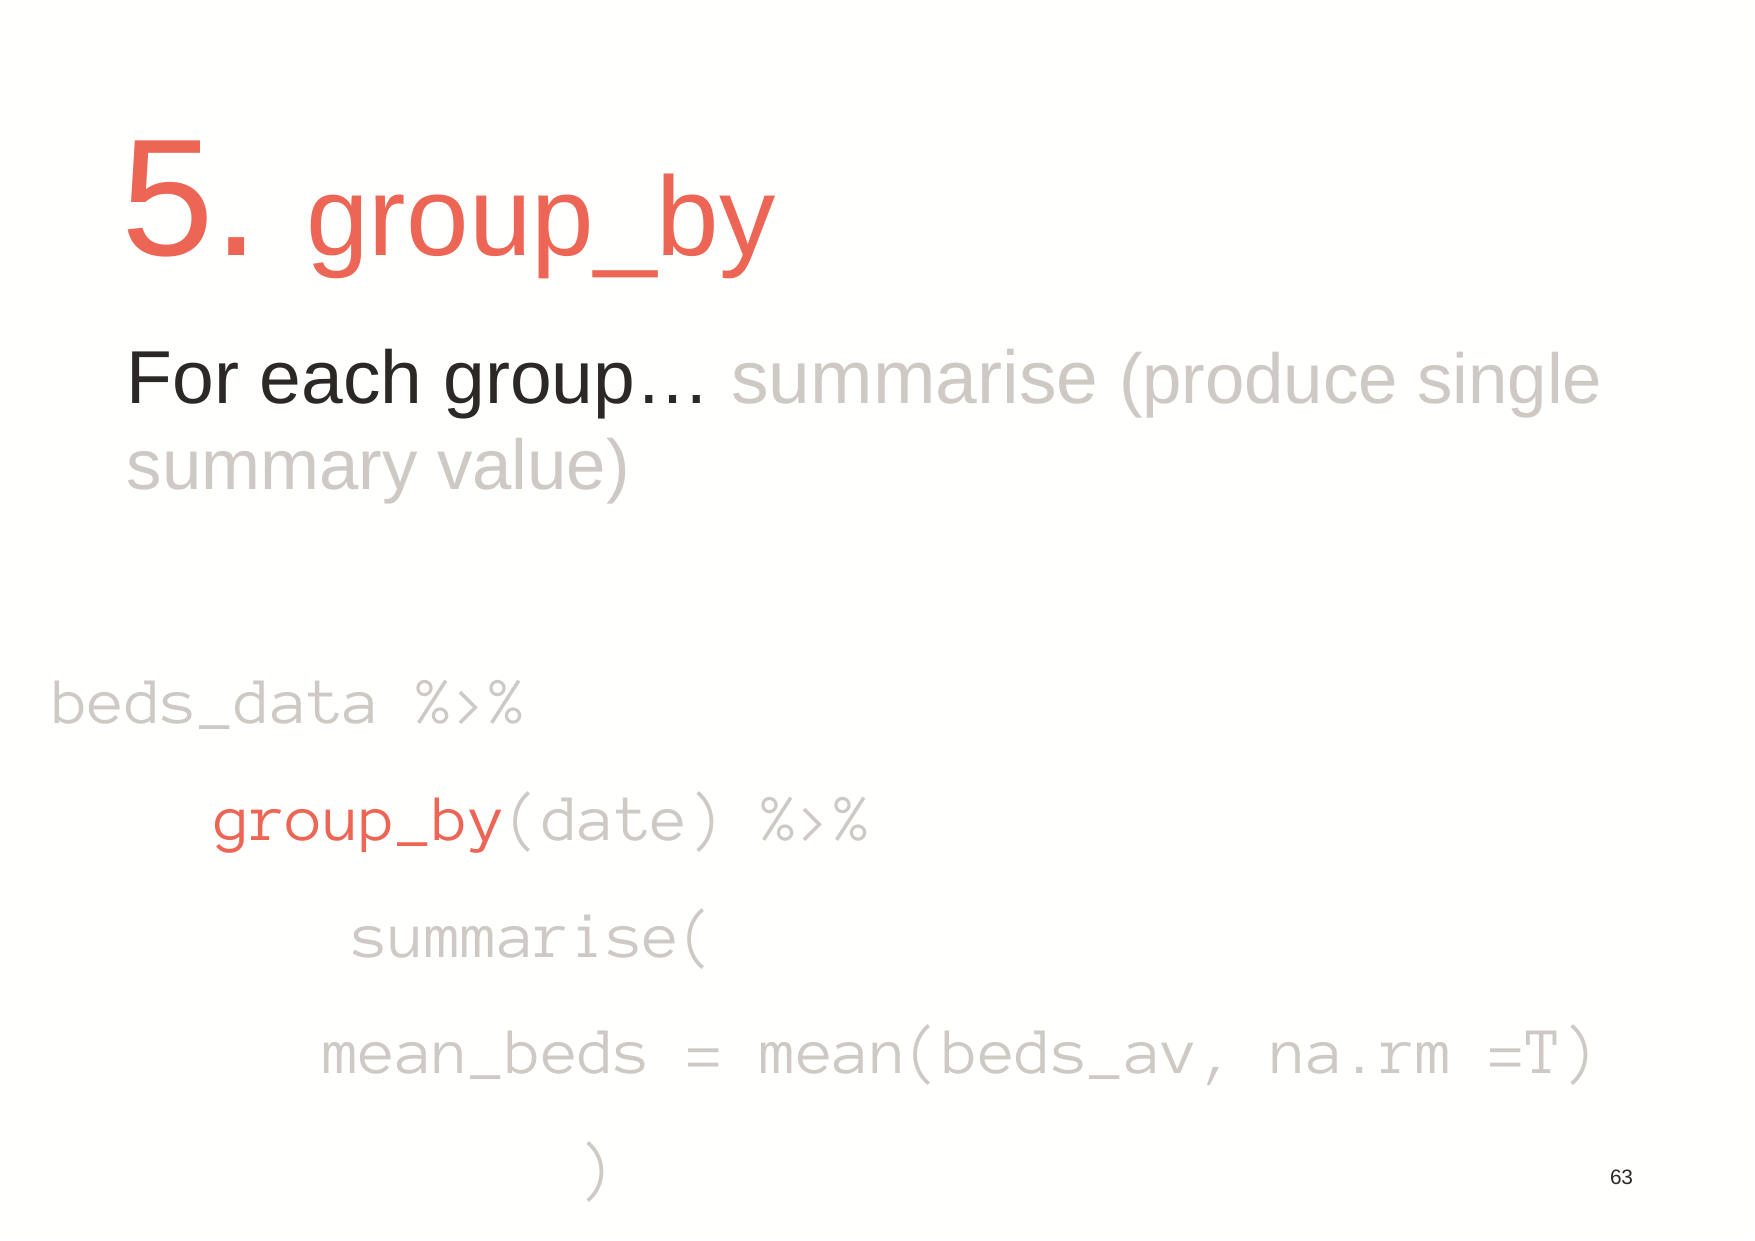

# 5. group_by
For each group… summarise (produce single summary value)

beds_data %>%
group_by(date) %>%
	summarise(
   mean_beds = mean(beds_av, na.rm =T)
          )

63